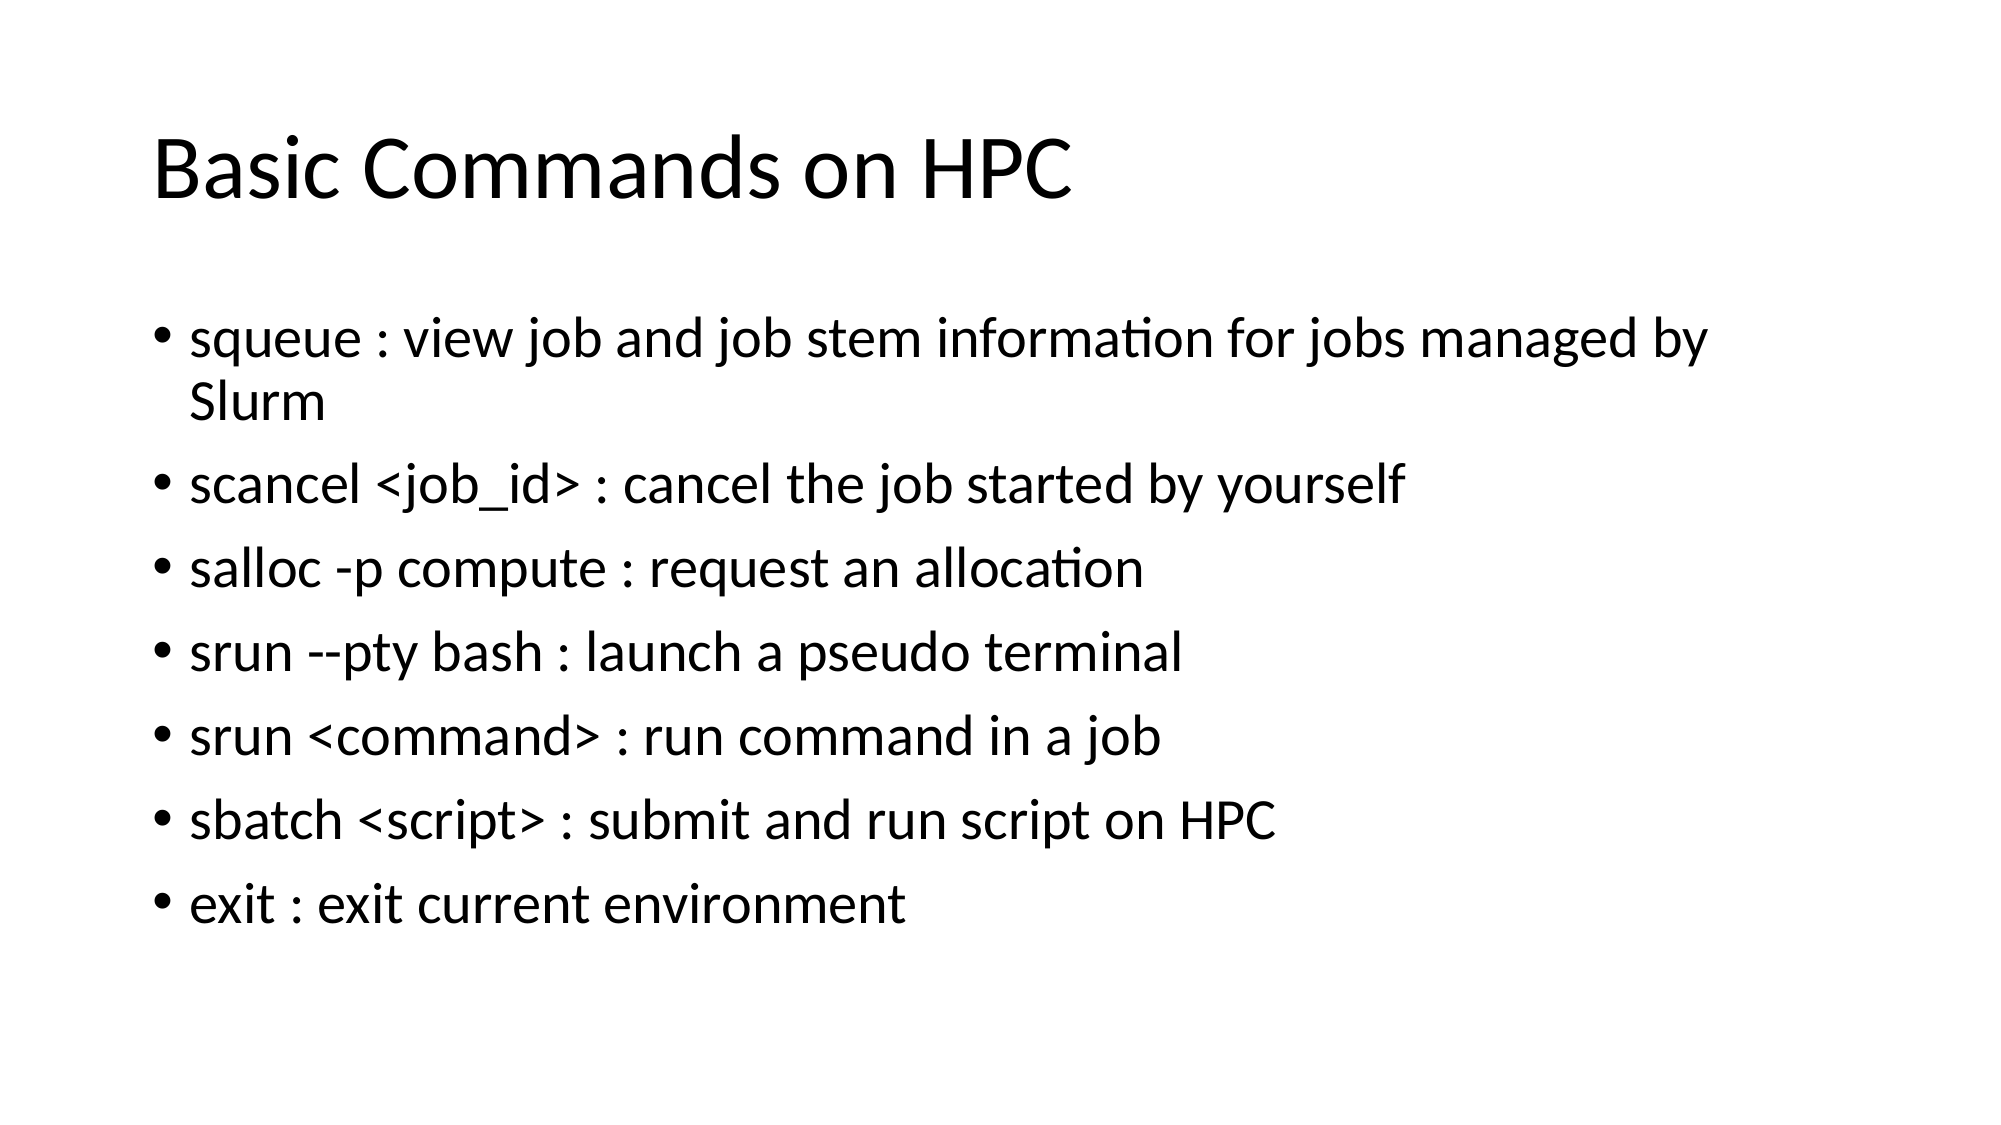

# Basic Commands on HPC
squeue : view job and job stem information for jobs managed by Slurm
scancel <job_id> : cancel the job started by yourself
salloc -p compute : request an allocation
srun --pty bash : launch a pseudo terminal
srun <command> : run command in a job
sbatch <script> : submit and run script on HPC
exit : exit current environment